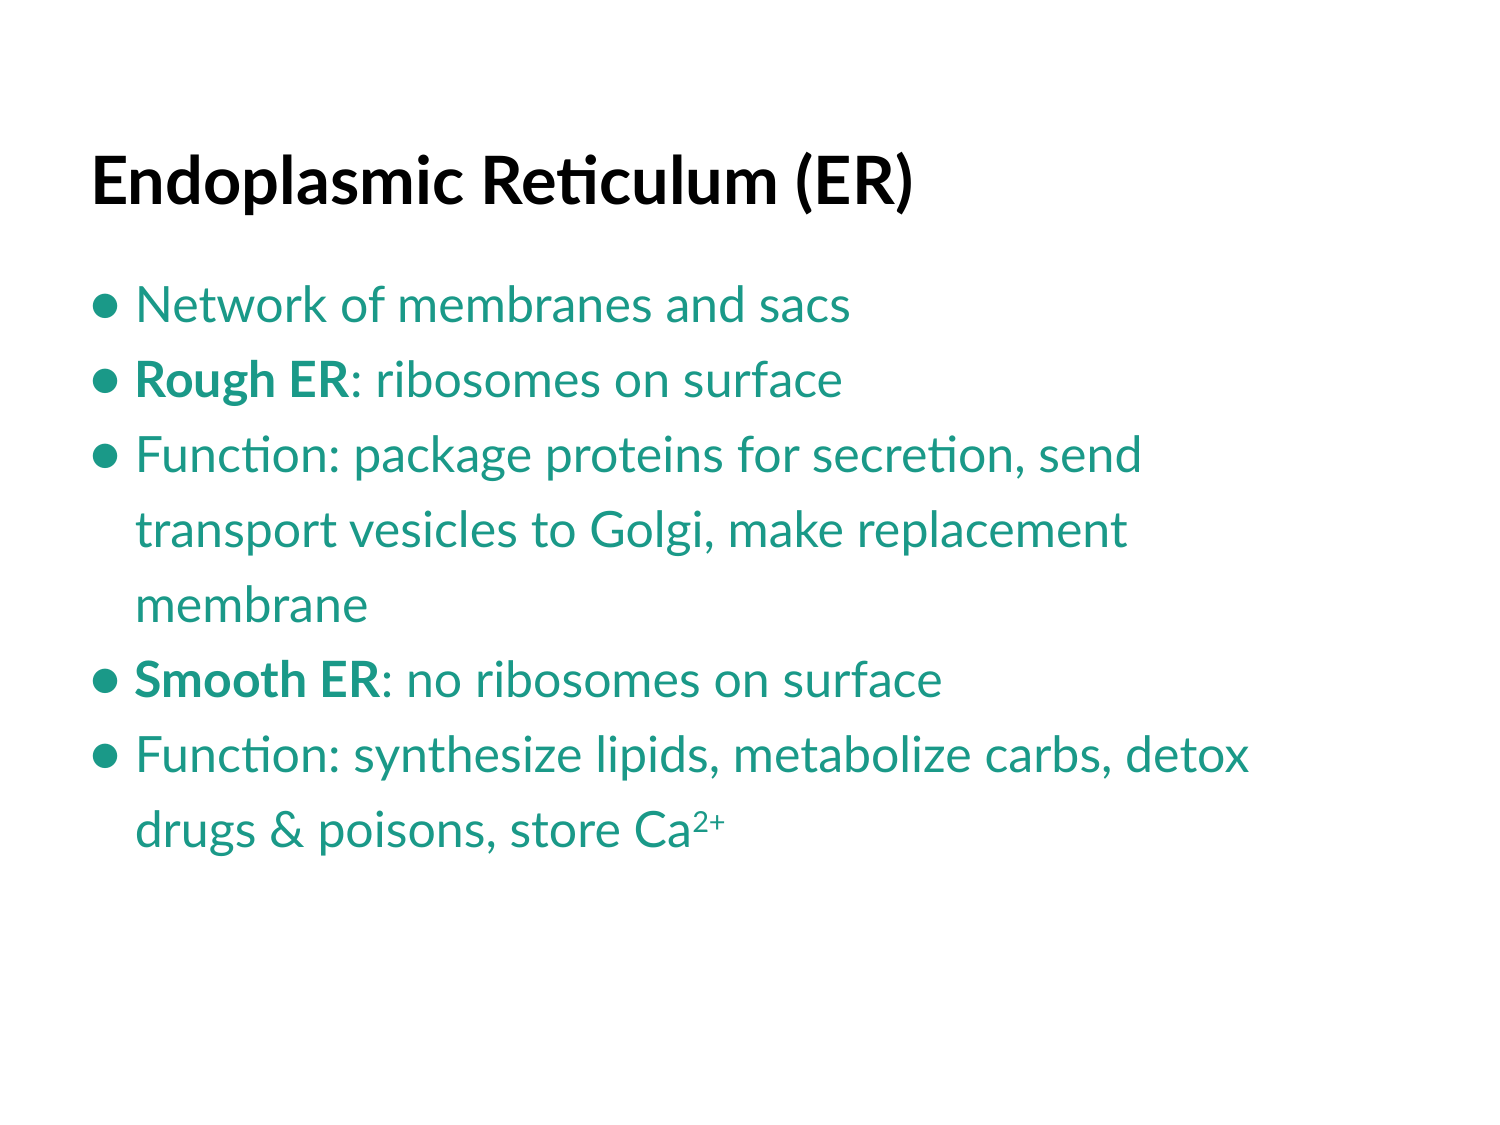

# Endoplasmic Reticulum (ER)
Network of membranes and sacs
Rough ER: ribosomes on surface
Function: package proteins for secretion, send transport vesicles to Golgi, make replacement membrane
Smooth ER: no ribosomes on surface
Function: synthesize lipids, metabolize carbs, detox drugs & poisons, store Ca2+